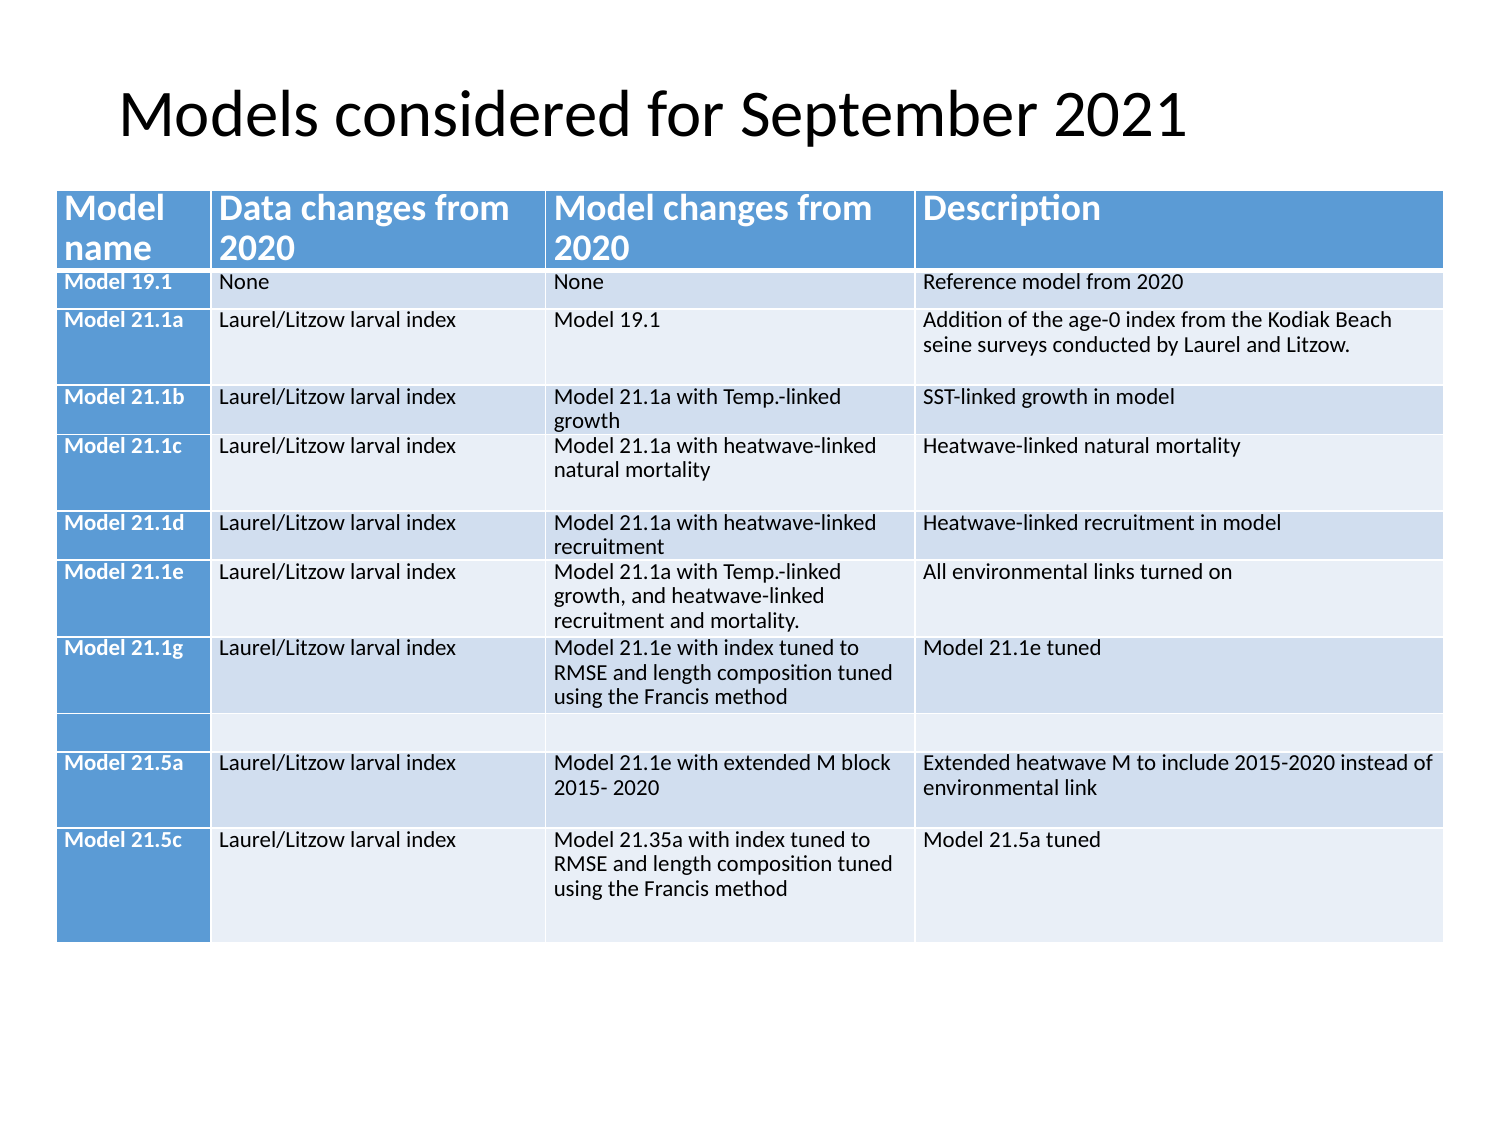

# Models considered for September 2021
| Model name | Data changes from 2020 | Model changes from 2020 | Description |
| --- | --- | --- | --- |
| Model 19.1 | None | None | Reference model from 2020 |
| Model 21.1a | Laurel/Litzow larval index | Model 19.1 | Addition of the age-0 index from the Kodiak Beach seine surveys conducted by Laurel and Litzow. |
| Model 21.1b | Laurel/Litzow larval index | Model 21.1a with Temp.-linked growth | SST-linked growth in model |
| Model 21.1c | Laurel/Litzow larval index | Model 21.1a with heatwave-linked natural mortality | Heatwave-linked natural mortality |
| Model 21.1d | Laurel/Litzow larval index | Model 21.1a with heatwave-linked recruitment | Heatwave-linked recruitment in model |
| Model 21.1e | Laurel/Litzow larval index | Model 21.1a with Temp.-linked growth, and heatwave-linked recruitment and mortality. | All environmental links turned on |
| Model 21.1g | Laurel/Litzow larval index | Model 21.1e with index tuned to RMSE and length composition tuned using the Francis method | Model 21.1e tuned |
|  |  |  |  |
| Model 21.5a | Laurel/Litzow larval index | Model 21.1e with extended M block 2015- 2020 | Extended heatwave M to include 2015-2020 instead of environmental link |
| Model 21.5c | Laurel/Litzow larval index | Model 21.35a with index tuned to RMSE and length composition tuned using the Francis method | Model 21.5a tuned |